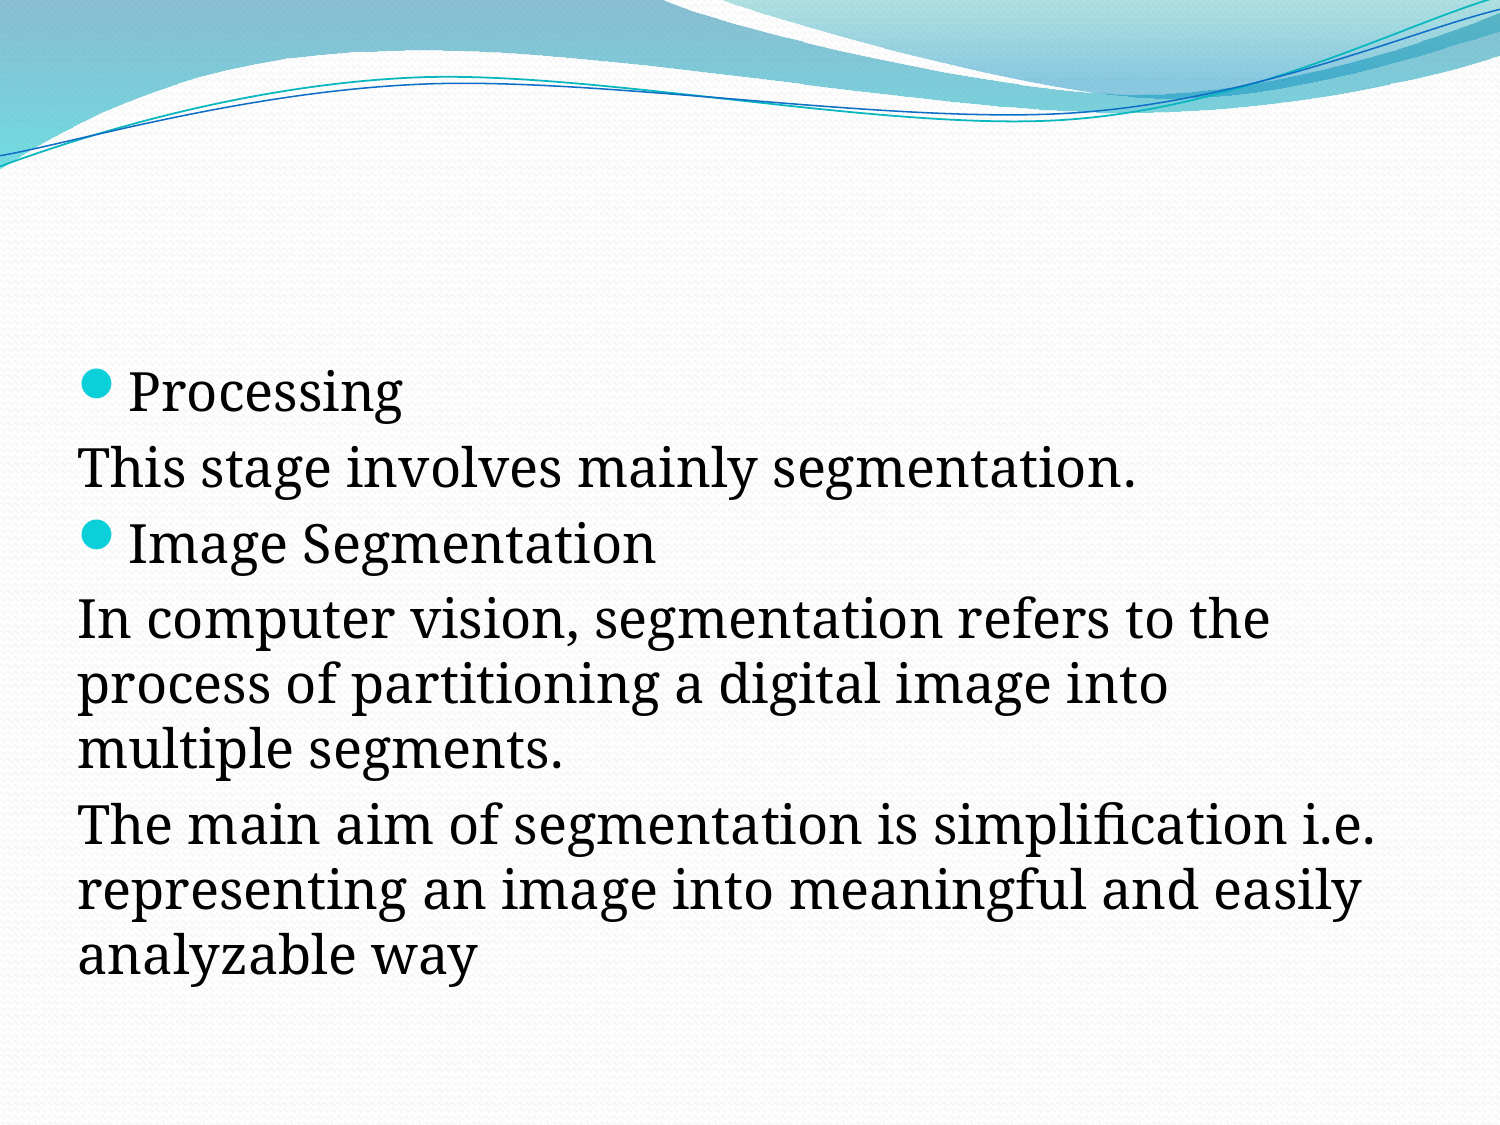

#
Processing
This stage involves mainly segmentation.
Image Segmentation
In computer vision, segmentation refers to the process of partitioning a digital image into multiple segments.
The main aim of segmentation is simplification i.e. representing an image into meaningful and easily analyzable way